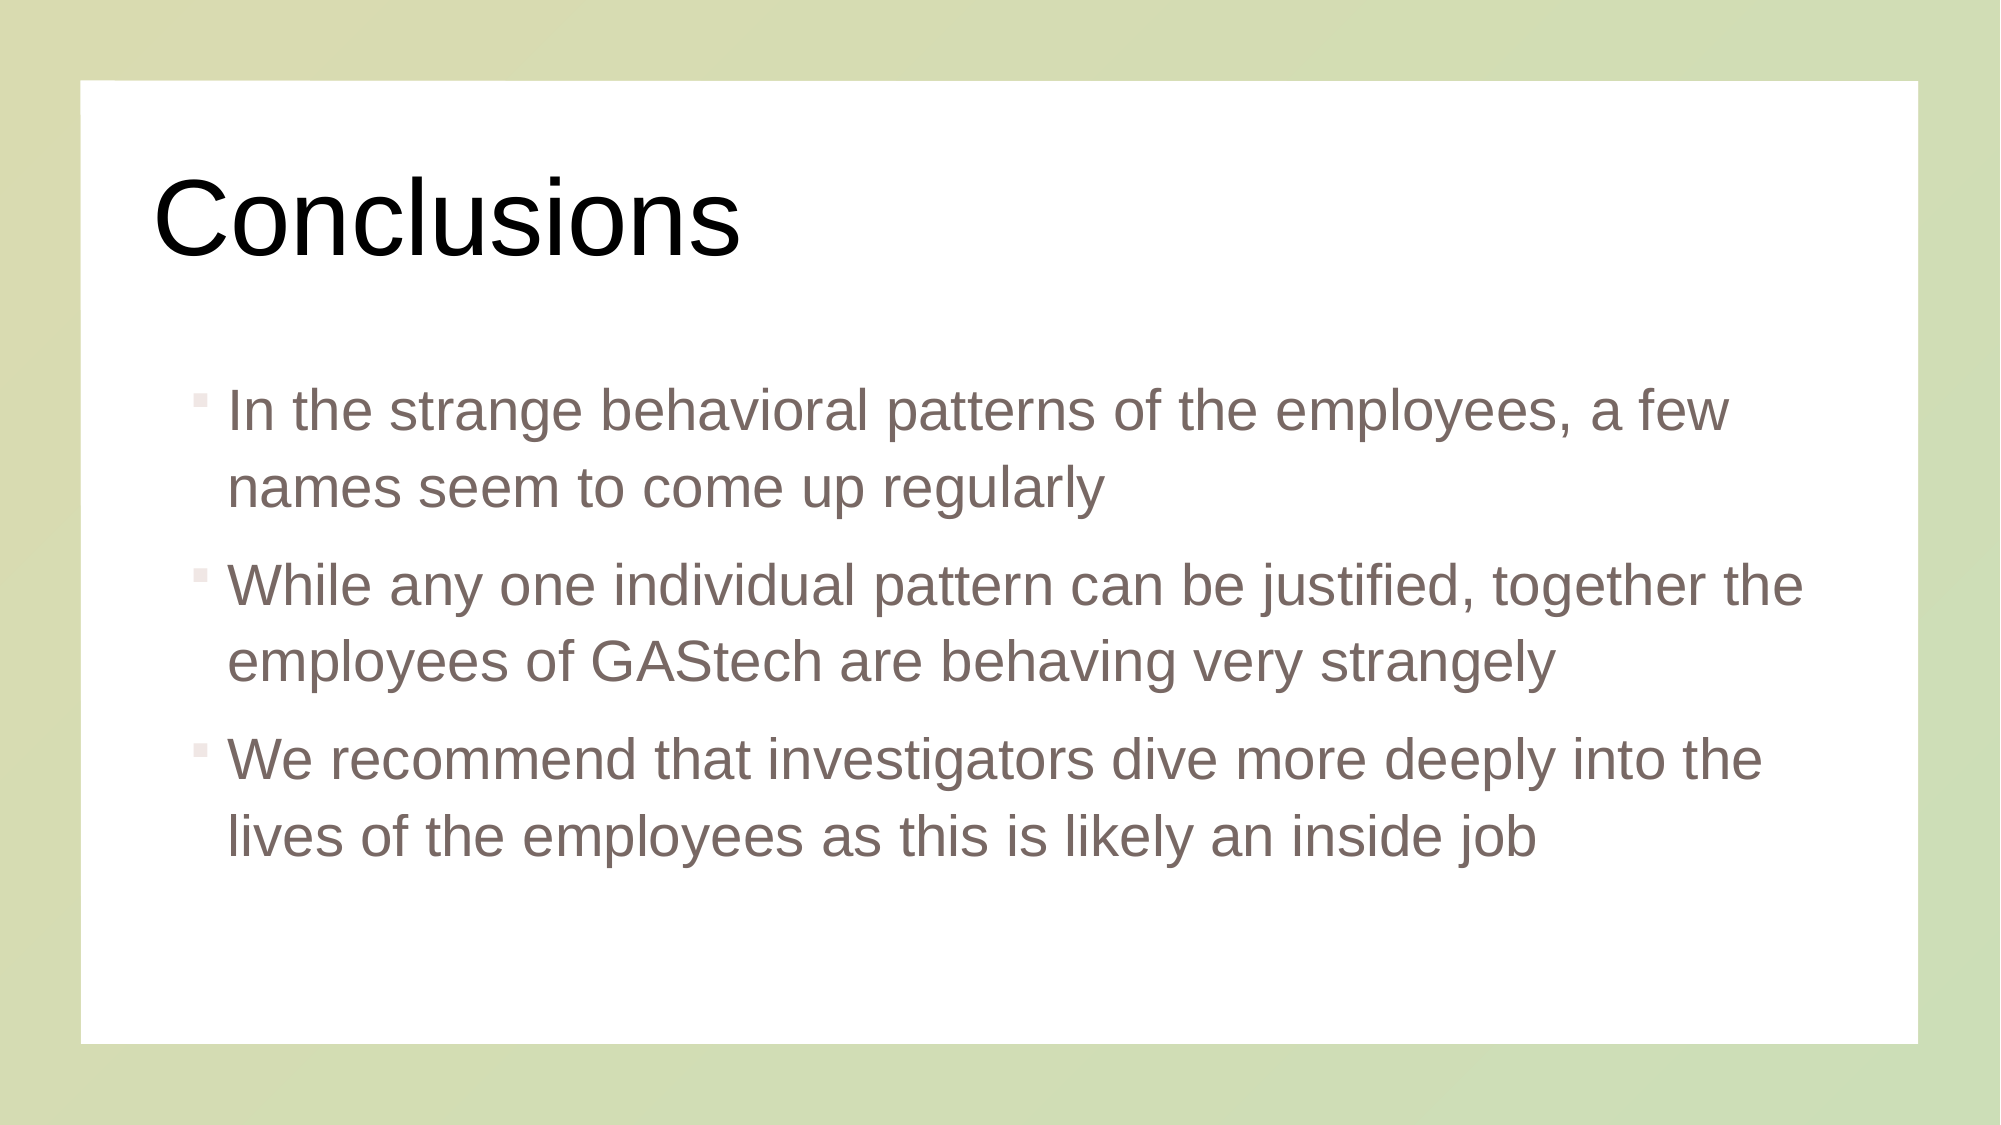

# Conclusions
In the strange behavioral patterns of the employees, a few names seem to come up regularly
While any one individual pattern can be justified, together the employees of GAStech are behaving very strangely
We recommend that investigators dive more deeply into the lives of the employees as this is likely an inside job